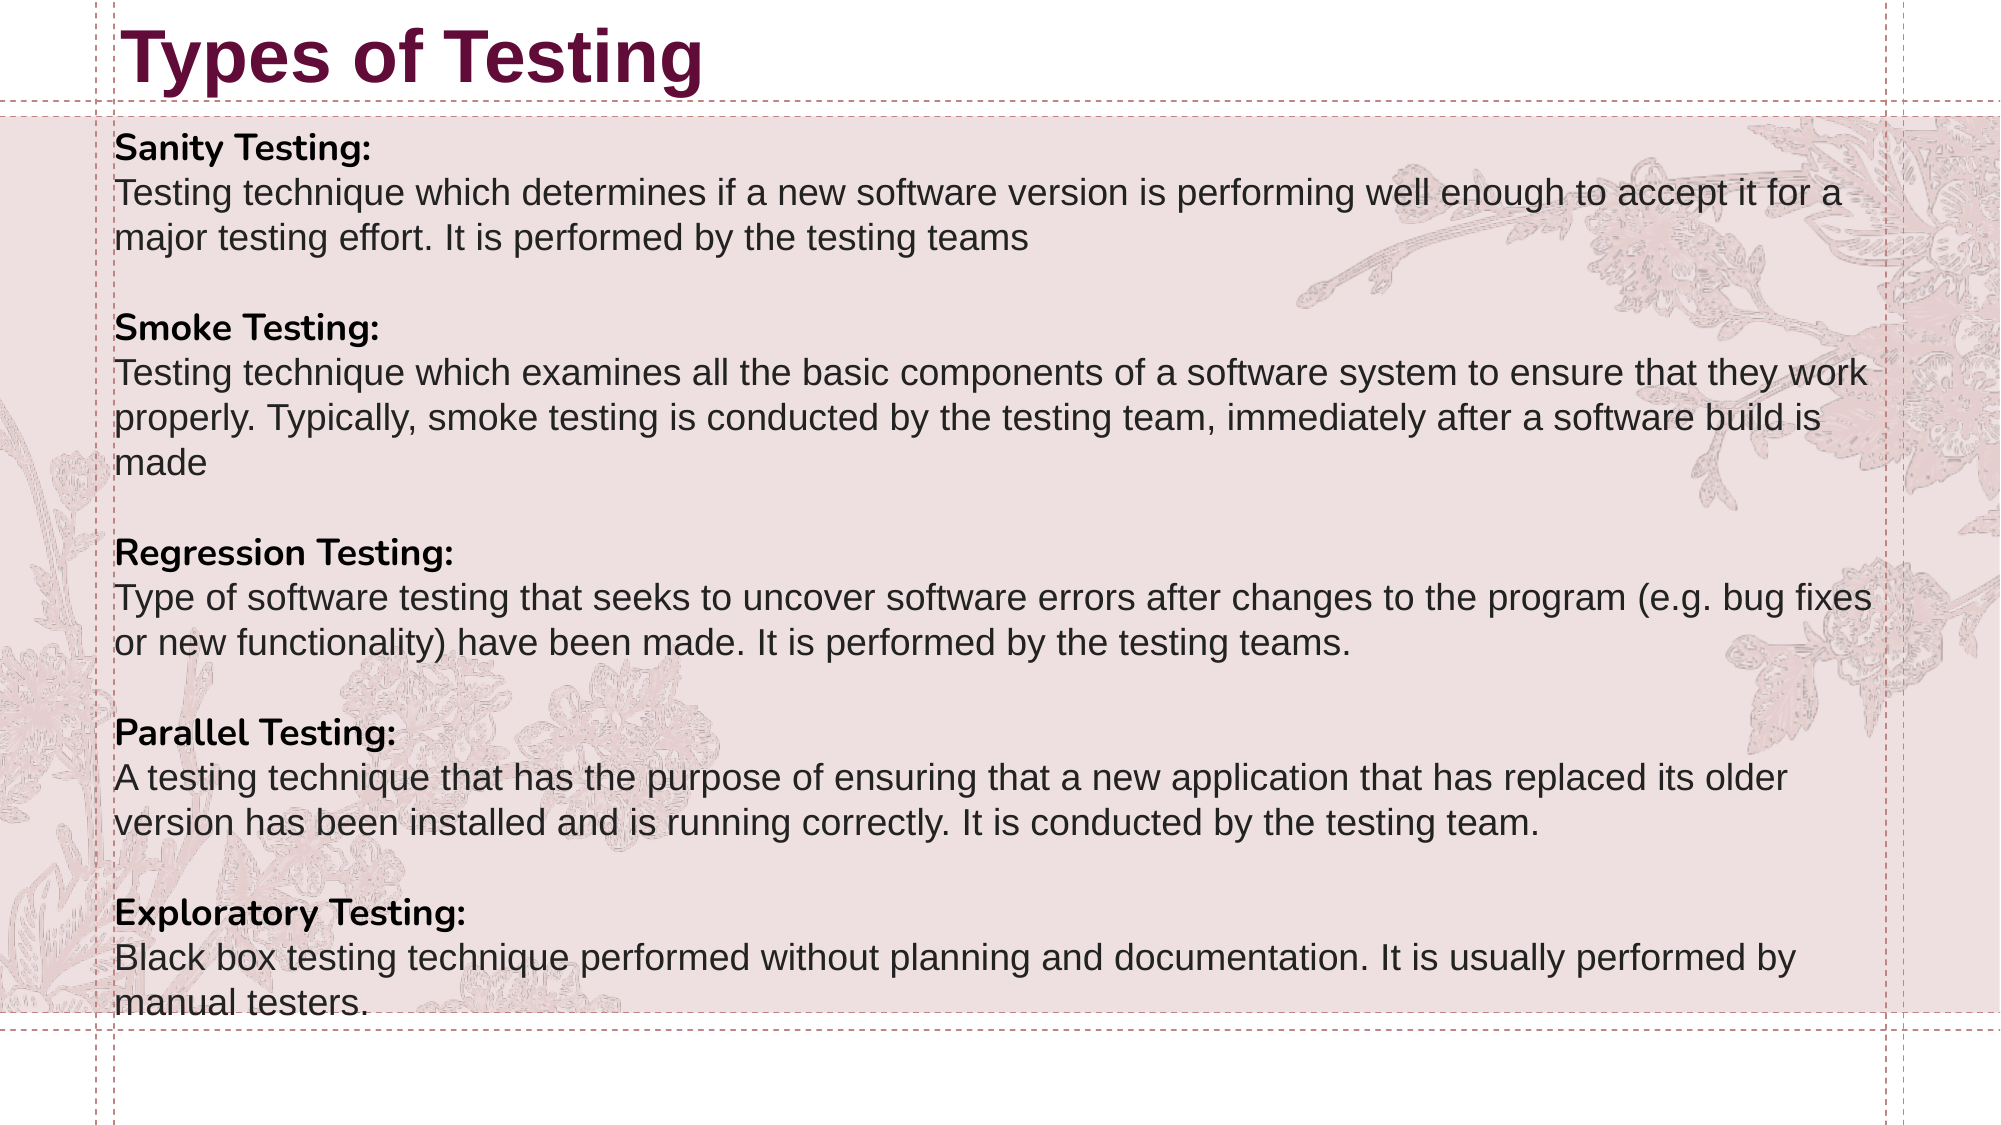

Types of Testing
Sanity Testing:
Testing technique which determines if a new software version is performing well enough to accept it for a major testing effort. It is performed by the testing teams
Smoke Testing:
Testing technique which examines all the basic components of a software system to ensure that they work properly. Typically, smoke testing is conducted by the testing team, immediately after a software build is made 
Regression Testing:
Type of software testing that seeks to uncover software errors after changes to the program (e.g. bug fixes or new functionality) have been made. It is performed by the testing teams.
Parallel Testing:
A testing technique that has the purpose of ensuring that a new application that has replaced its older version has been installed and is running correctly. It is conducted by the testing team. 
Exploratory Testing:
Black box testing technique performed without planning and documentation. It is usually performed by manual testers.